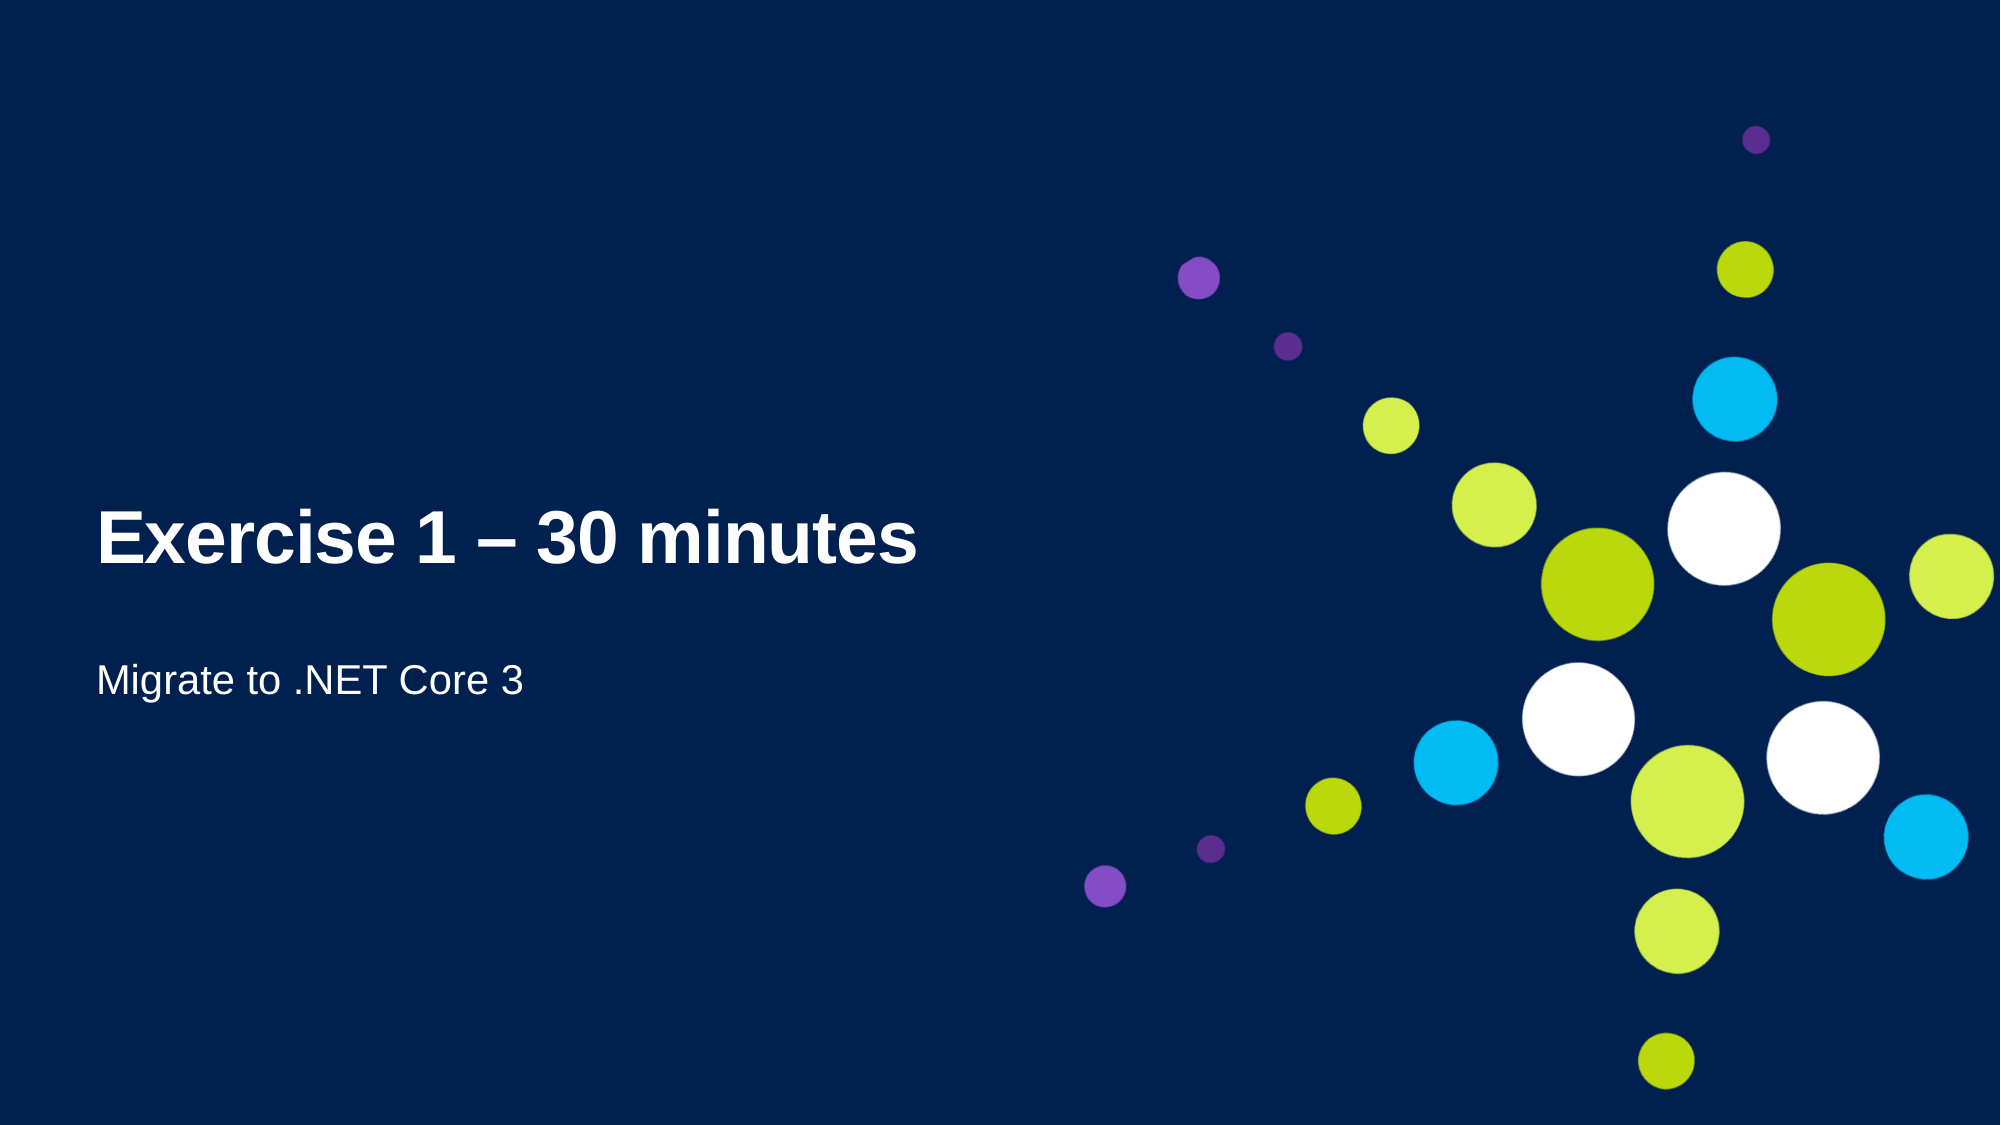

# Exercise 1 – 30 minutes
Migrate to .NET Core 3